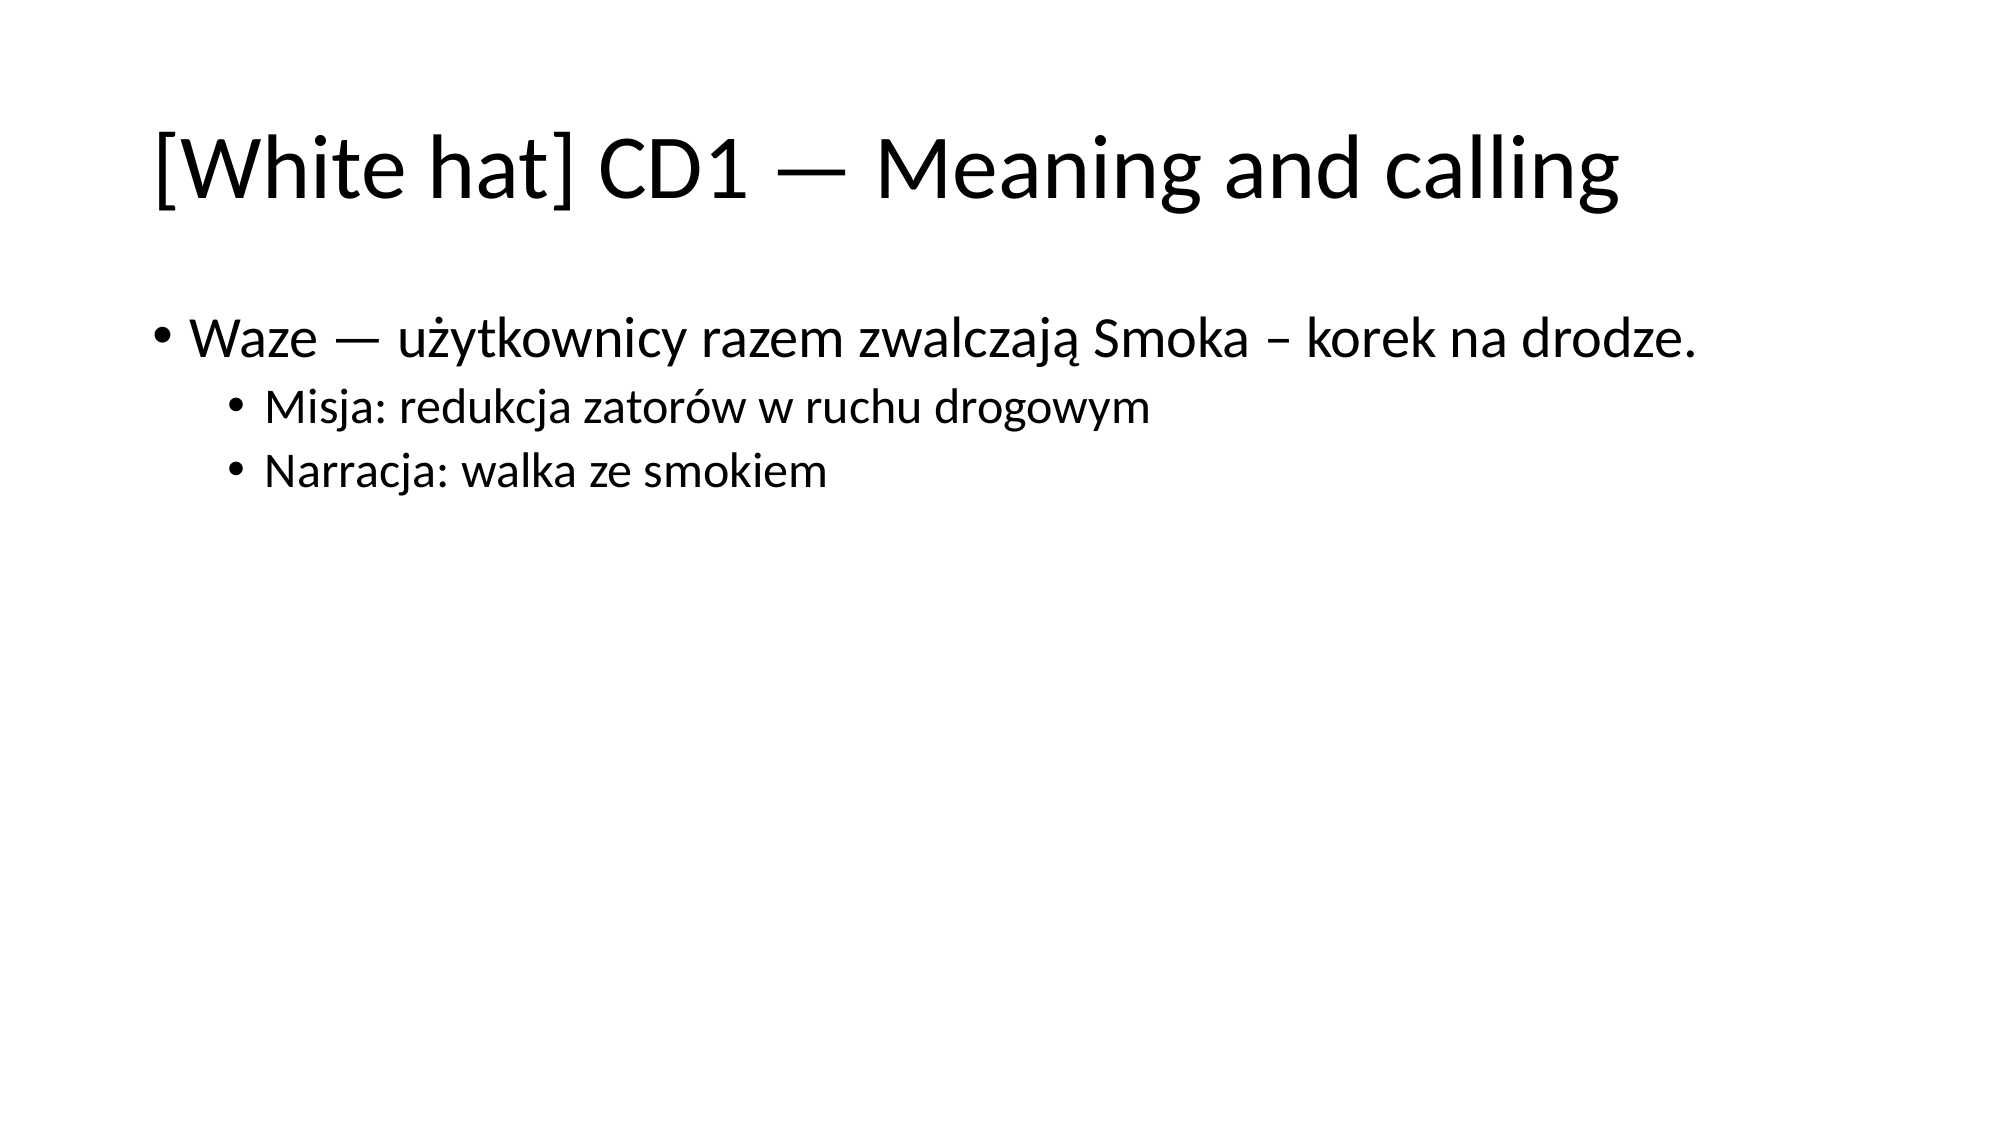

# [White hat] CD1 — Meaning and calling
Waze — użytkownicy razem zwalczają Smoka – korek na drodze.
Misja: redukcja zatorów w ruchu drogowym
Narracja: walka ze smokiem